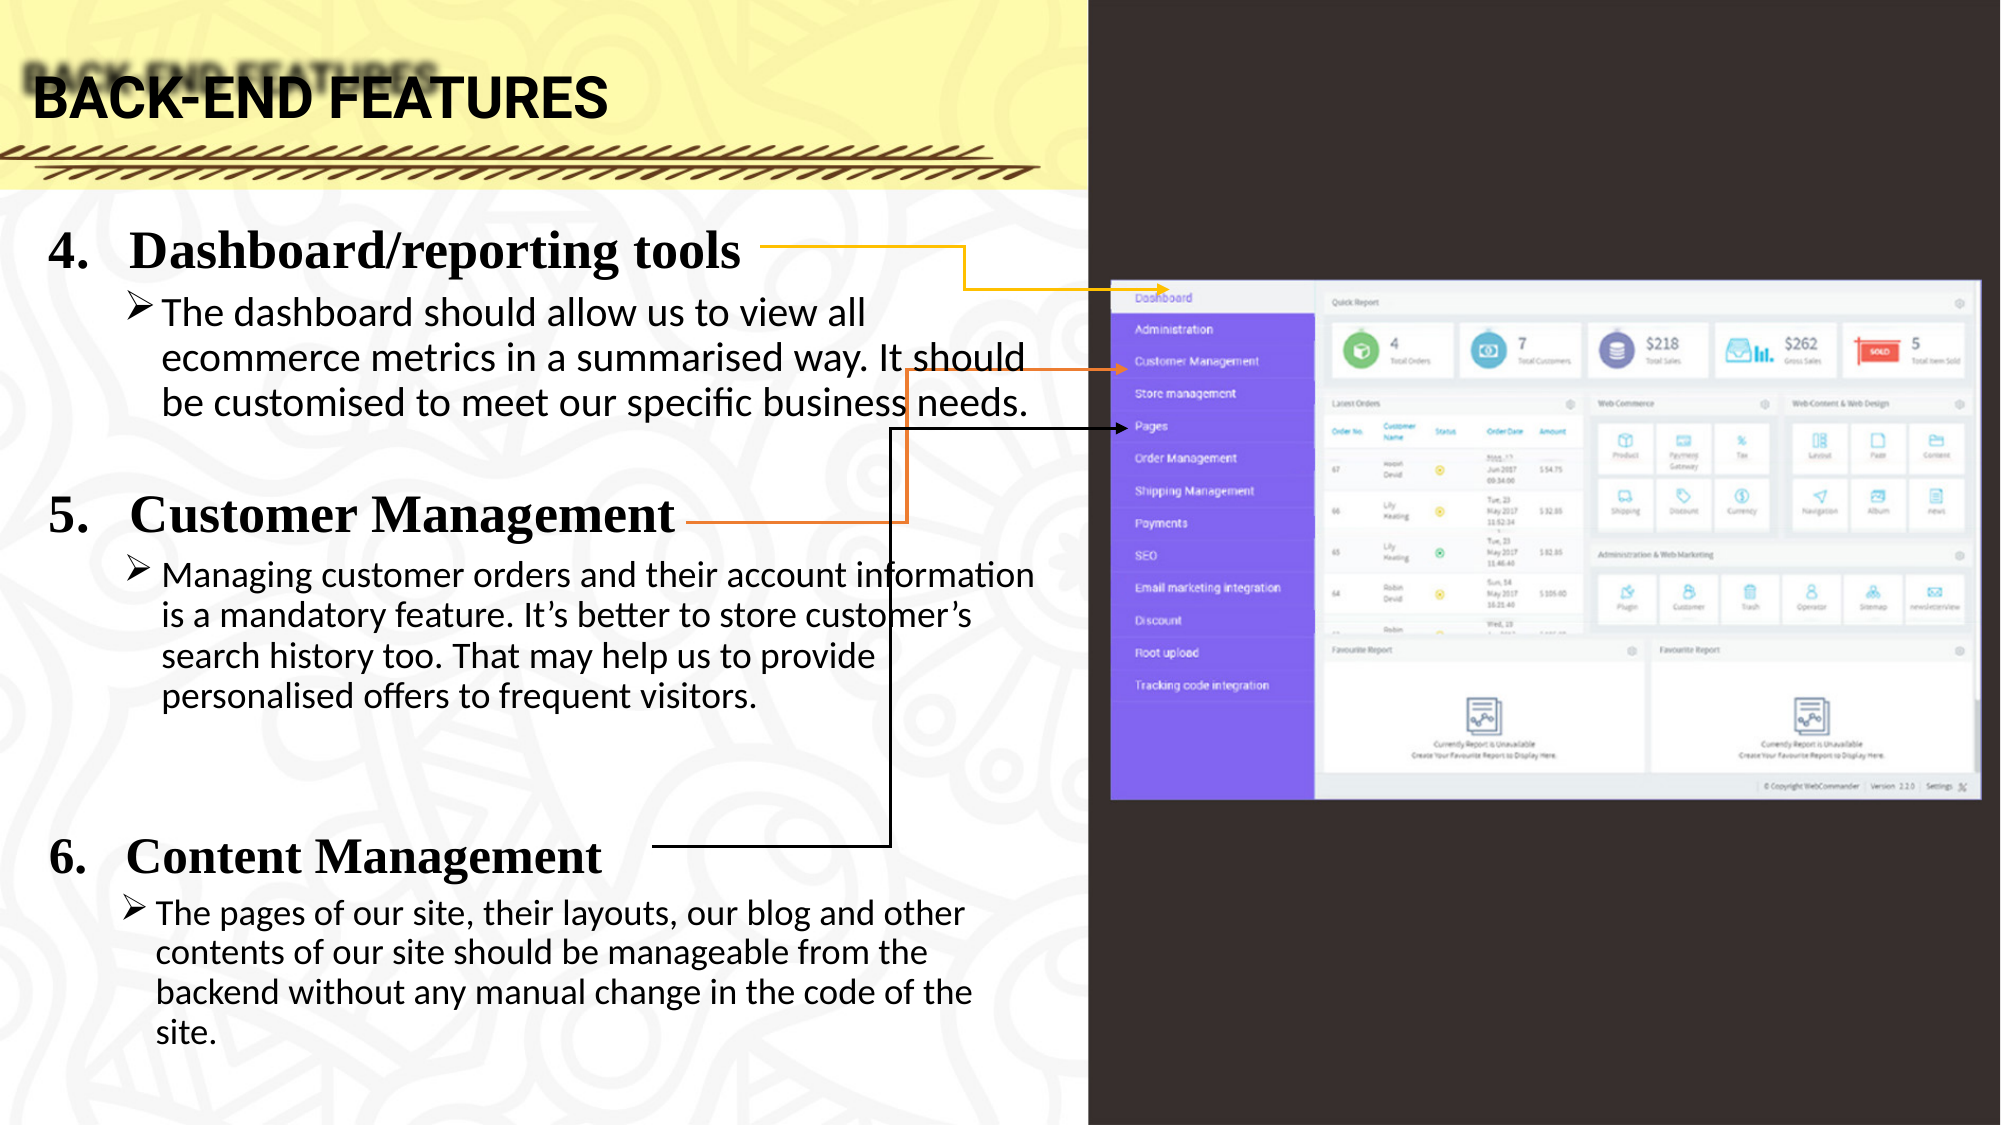

# BACK-END FEATURES

4.   Dashboard/reporting tools
The dashboard should allow us to view all ecommerce metrics in a summarised way. It should be customised to meet our specific business needs.
5.   Customer Management
Managing customer orders and their account information is a mandatory feature. It’s better to store customer’s search history too. That may help us to provide personalised offers to frequent visitors.

6.   Content Management
The pages of our site, their layouts, our blog and other contents of our site should be manageable from the backend without any manual change in the code of the site.